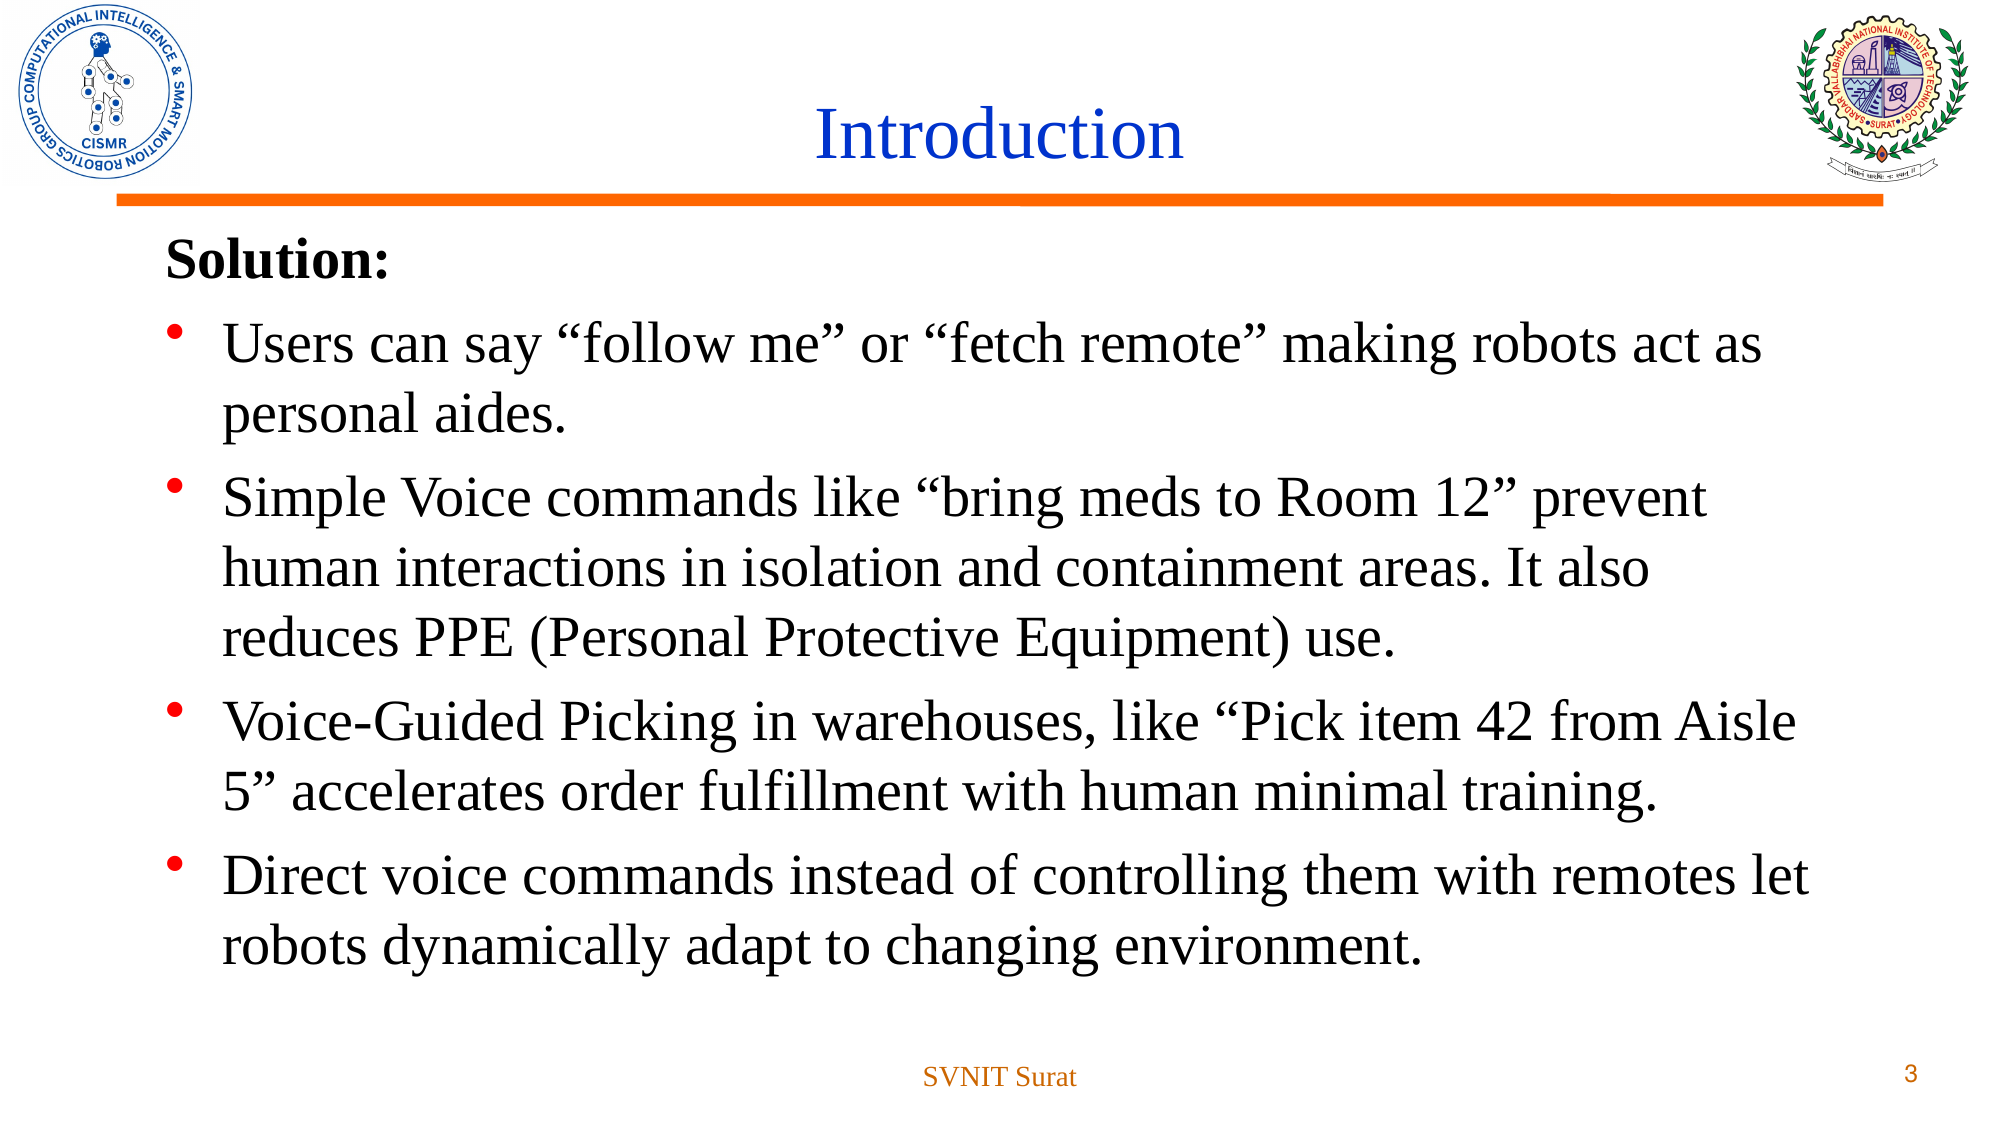

# Introduction
Solution:
Users can say “follow me” or “fetch remote” making robots act as personal aides.
Simple Voice commands like “bring meds to Room 12” prevent human interactions in isolation and containment areas. It also reduces PPE (Personal Protective Equipment) use.
Voice-Guided Picking in warehouses, like “Pick item 42 from Aisle 5” accelerates order fulfillment with human minimal training.
Direct voice commands instead of controlling them with remotes let robots dynamically adapt to changing environment.
SVNIT Surat
3